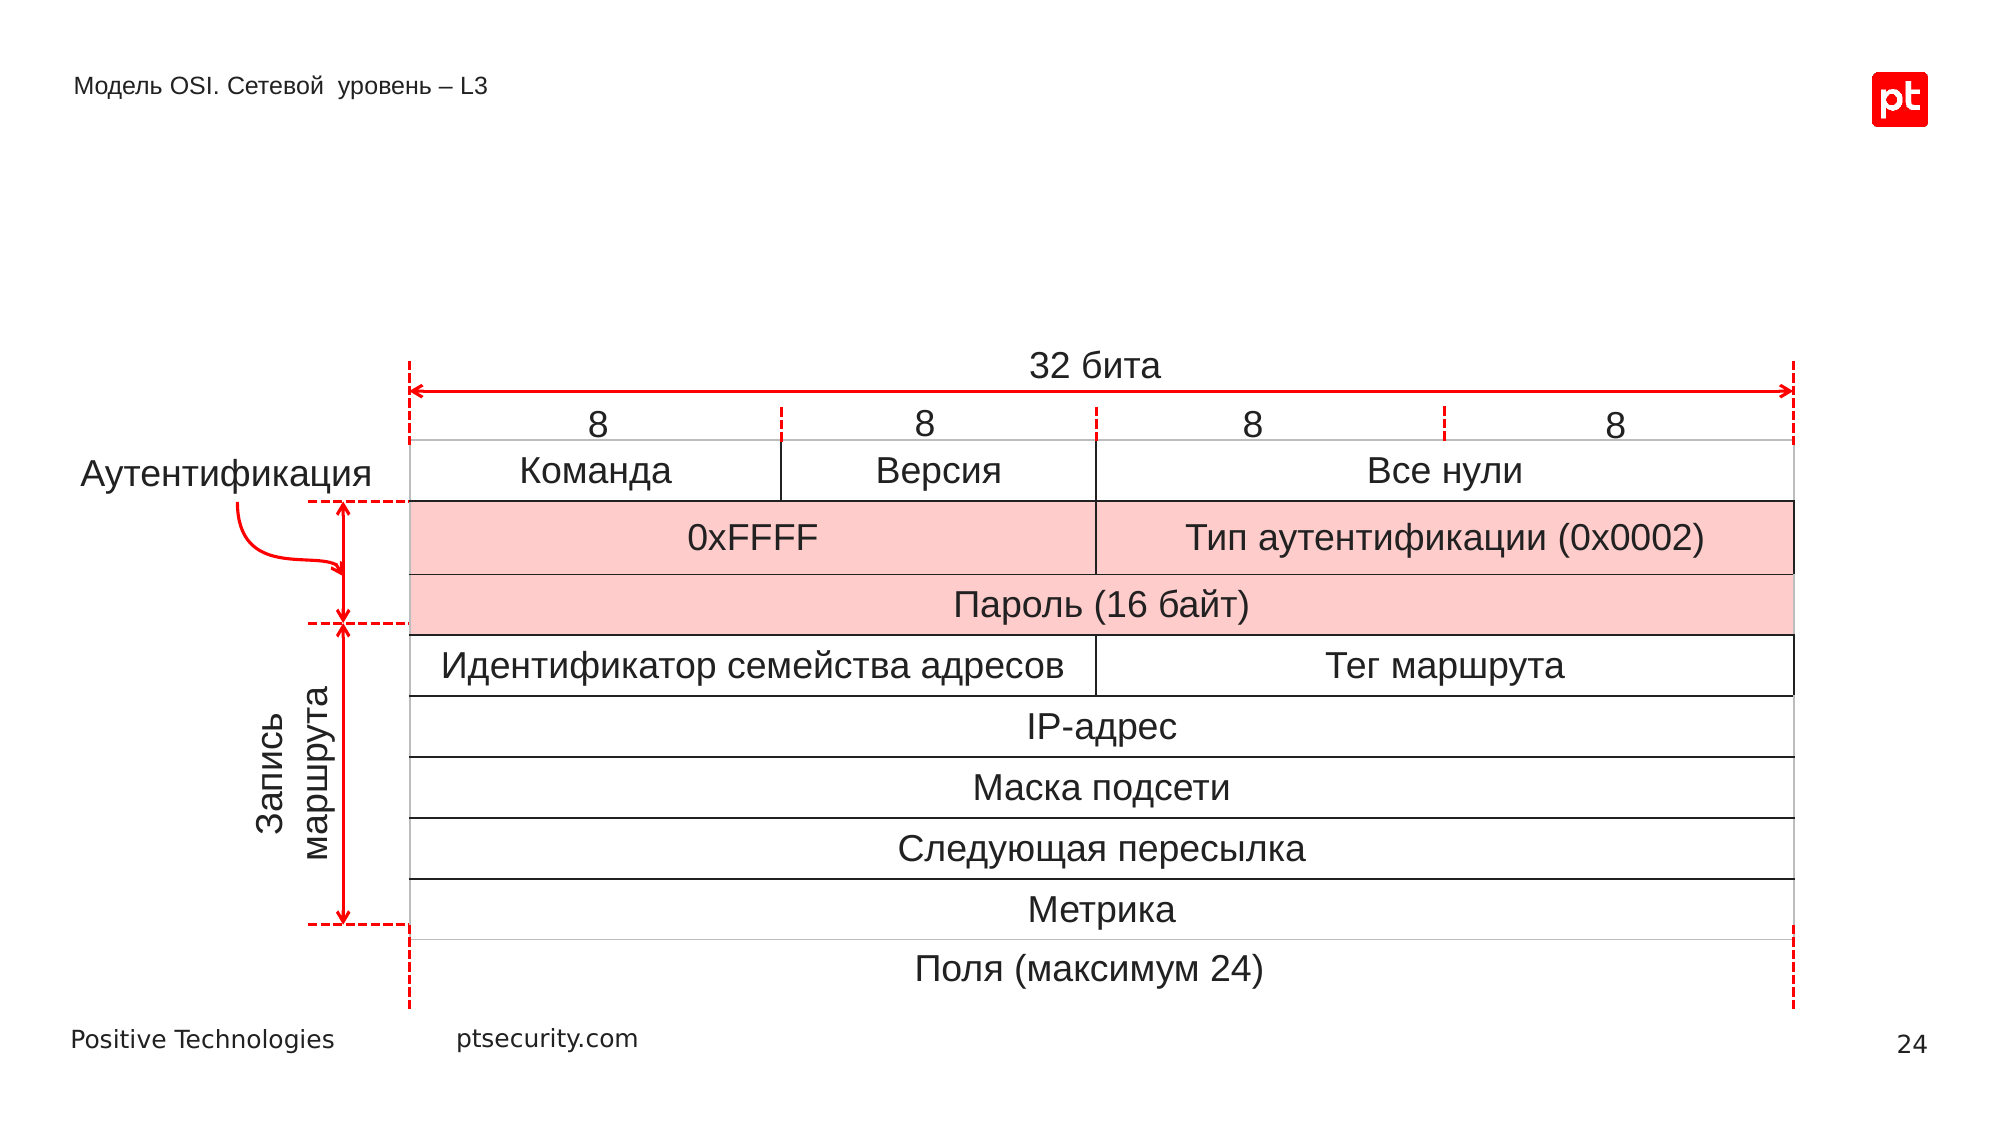

Модель OSI. Сетевой  уровень – L3
# Аутентификация RIP версии 2
32 бита
8
8
8
8
| Команда | Версия | Все нули |
| --- | --- | --- |
| 0хFFFF |  | Тип аутентификации (0x0002) |
| Пароль (16 байт) |  |  |
| Идентификатор семейства адресов |  | Тег маршрута |
| IP-адрес |  |  |
| Маска подсети |  |  |
| Следующая пересылка |  |  |
| Метрика |  |  |
Аутентификация
Запись
маршрута
Поля (максимум 24)
24